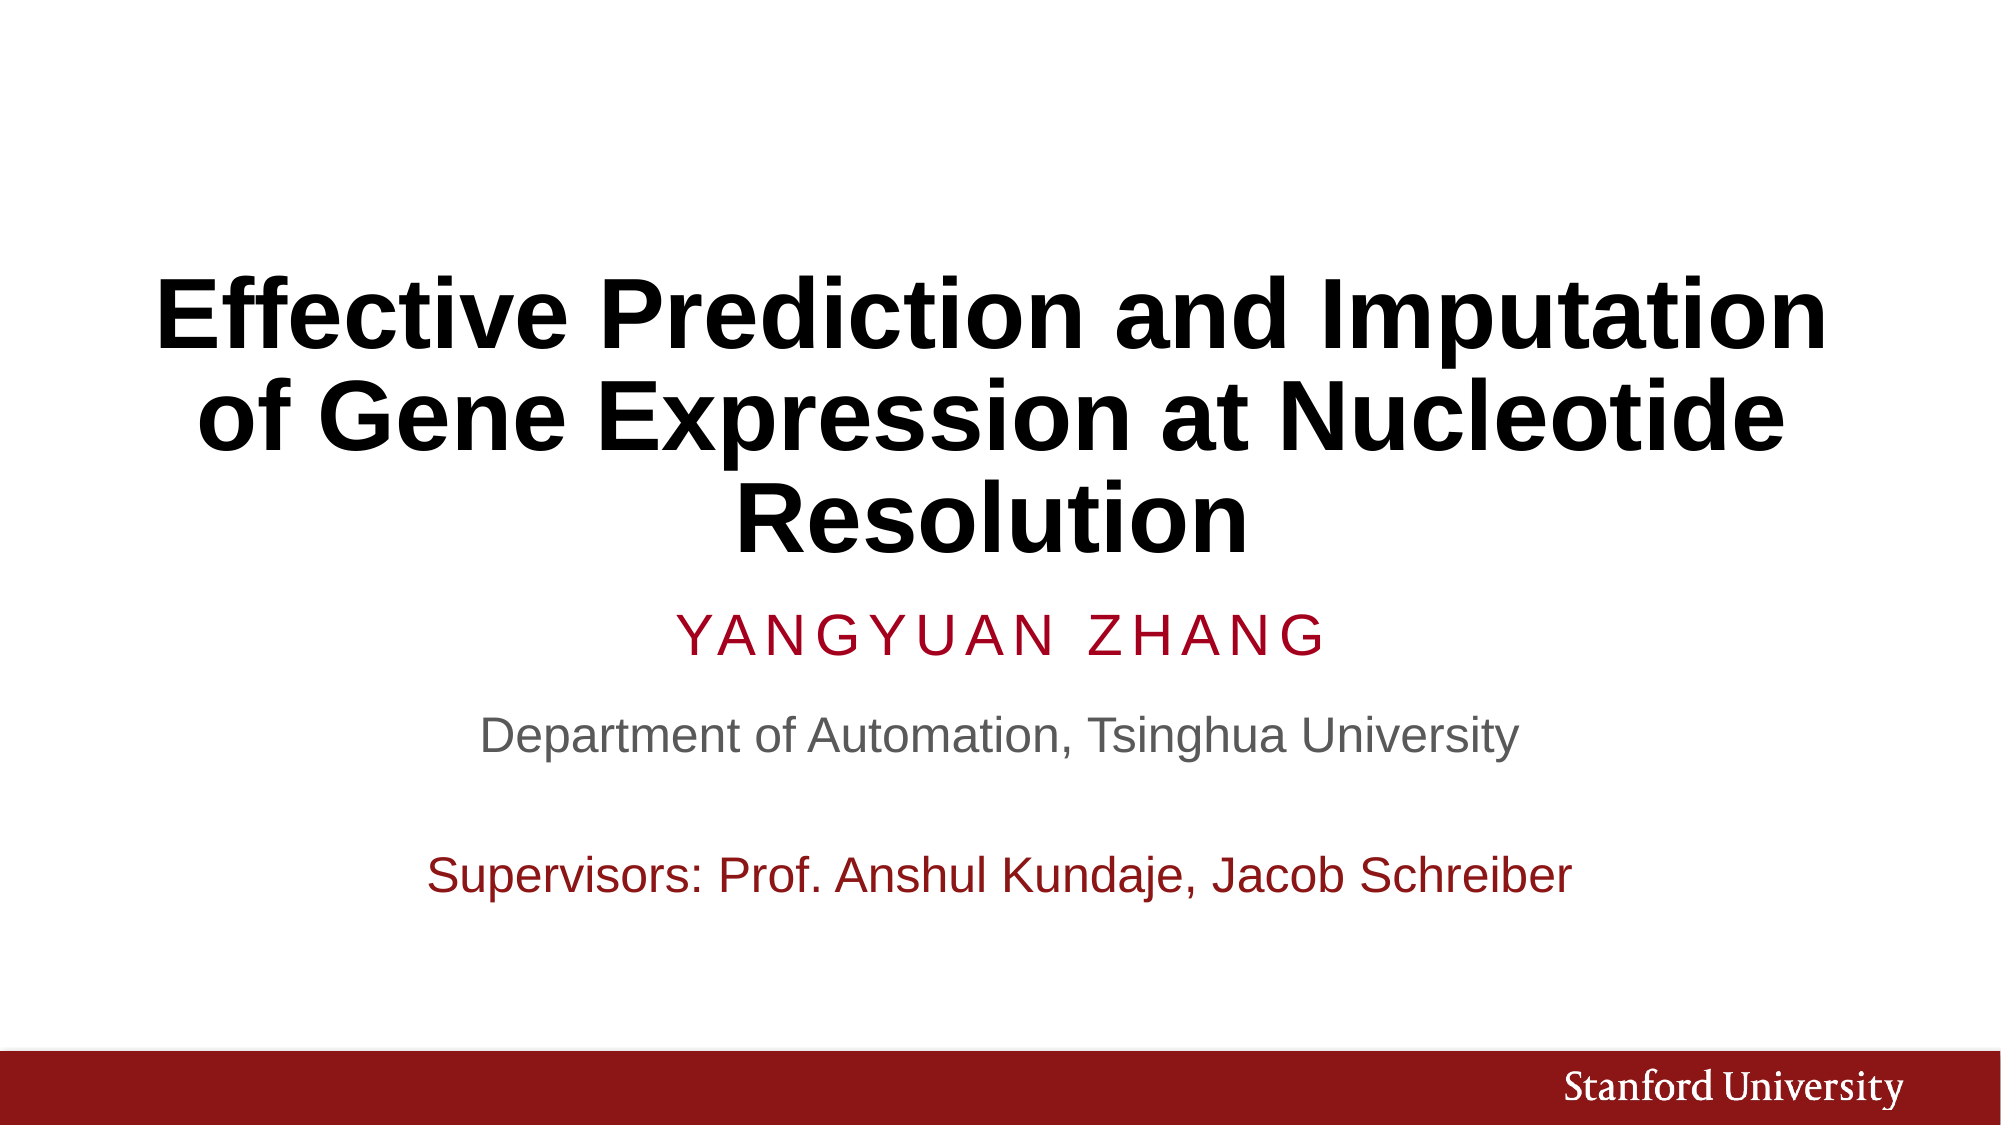

# Effective Prediction and Imputation of Gene Expression at Nucleotide Resolution
Yangyuan Zhang
Department of Automation, Tsinghua University

Supervisors: Prof. Anshul Kundaje, Jacob Schreiber